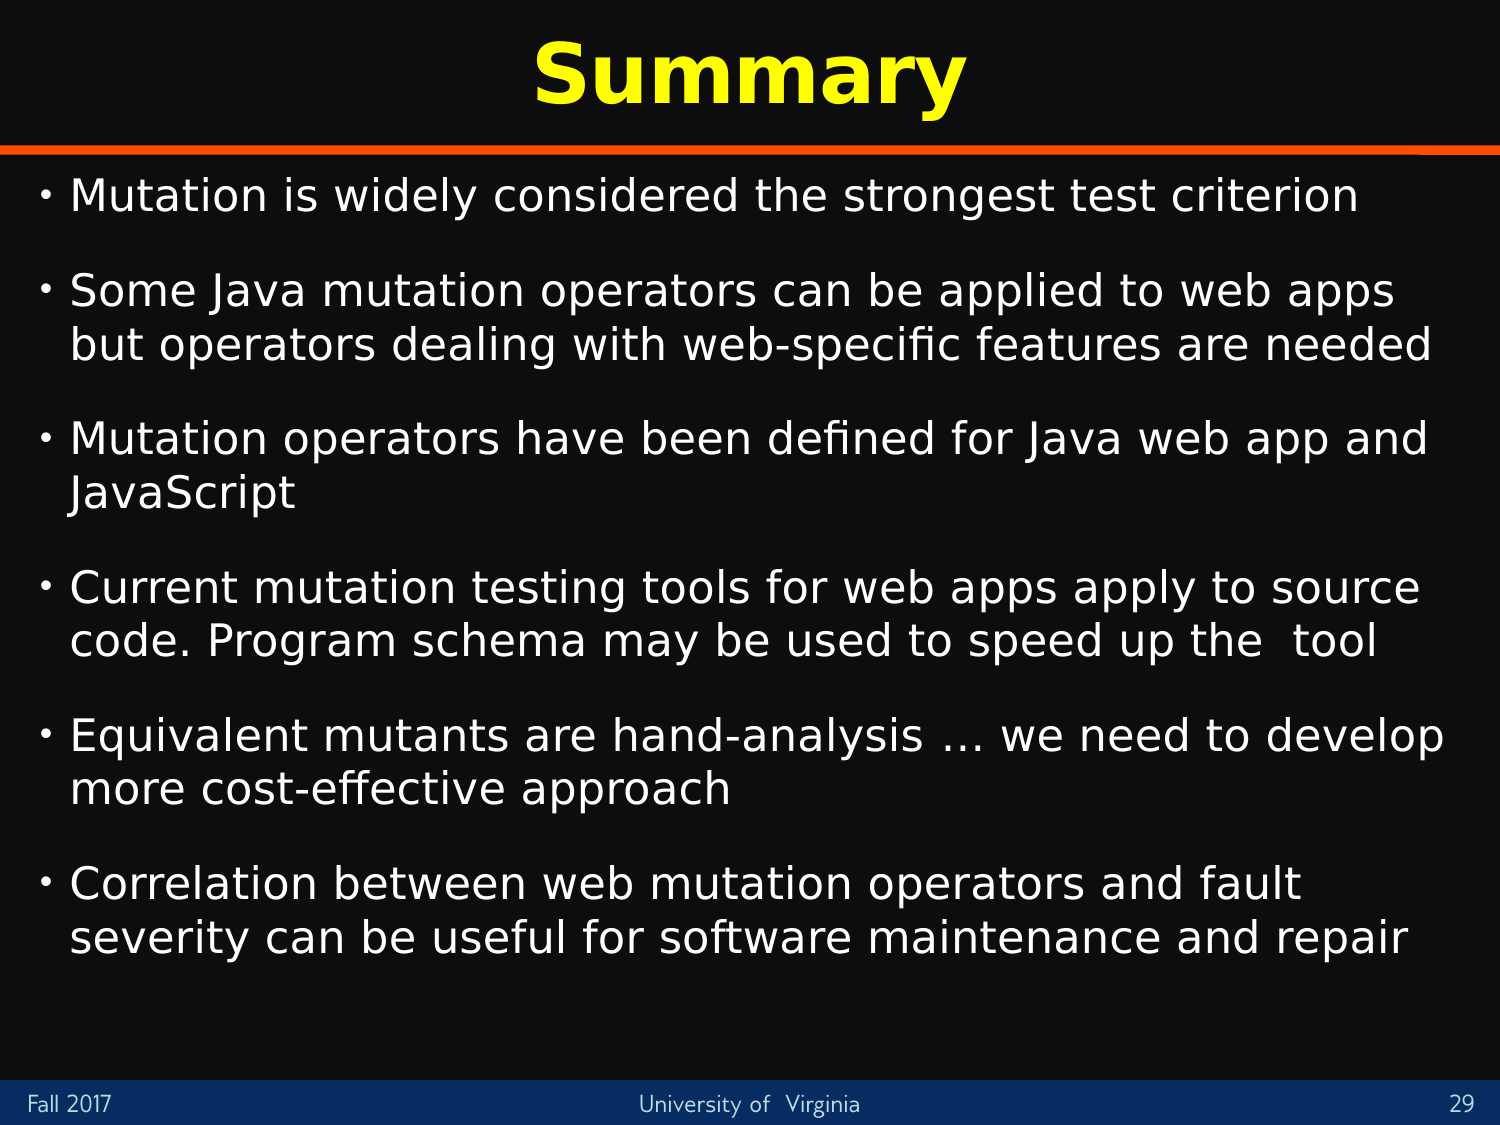

# Summary
Mutation is widely considered the strongest test criterion
Some Java mutation operators can be applied to web apps but operators dealing with web-specific features are needed
Mutation operators have been defined for Java web app and JavaScript
Current mutation testing tools for web apps apply to source code. Program schema may be used to speed up the  tool
Equivalent mutants are hand-analysis … we need to develop more cost-effective approach
Correlation between web mutation operators and fault severity can be useful for software maintenance and repair